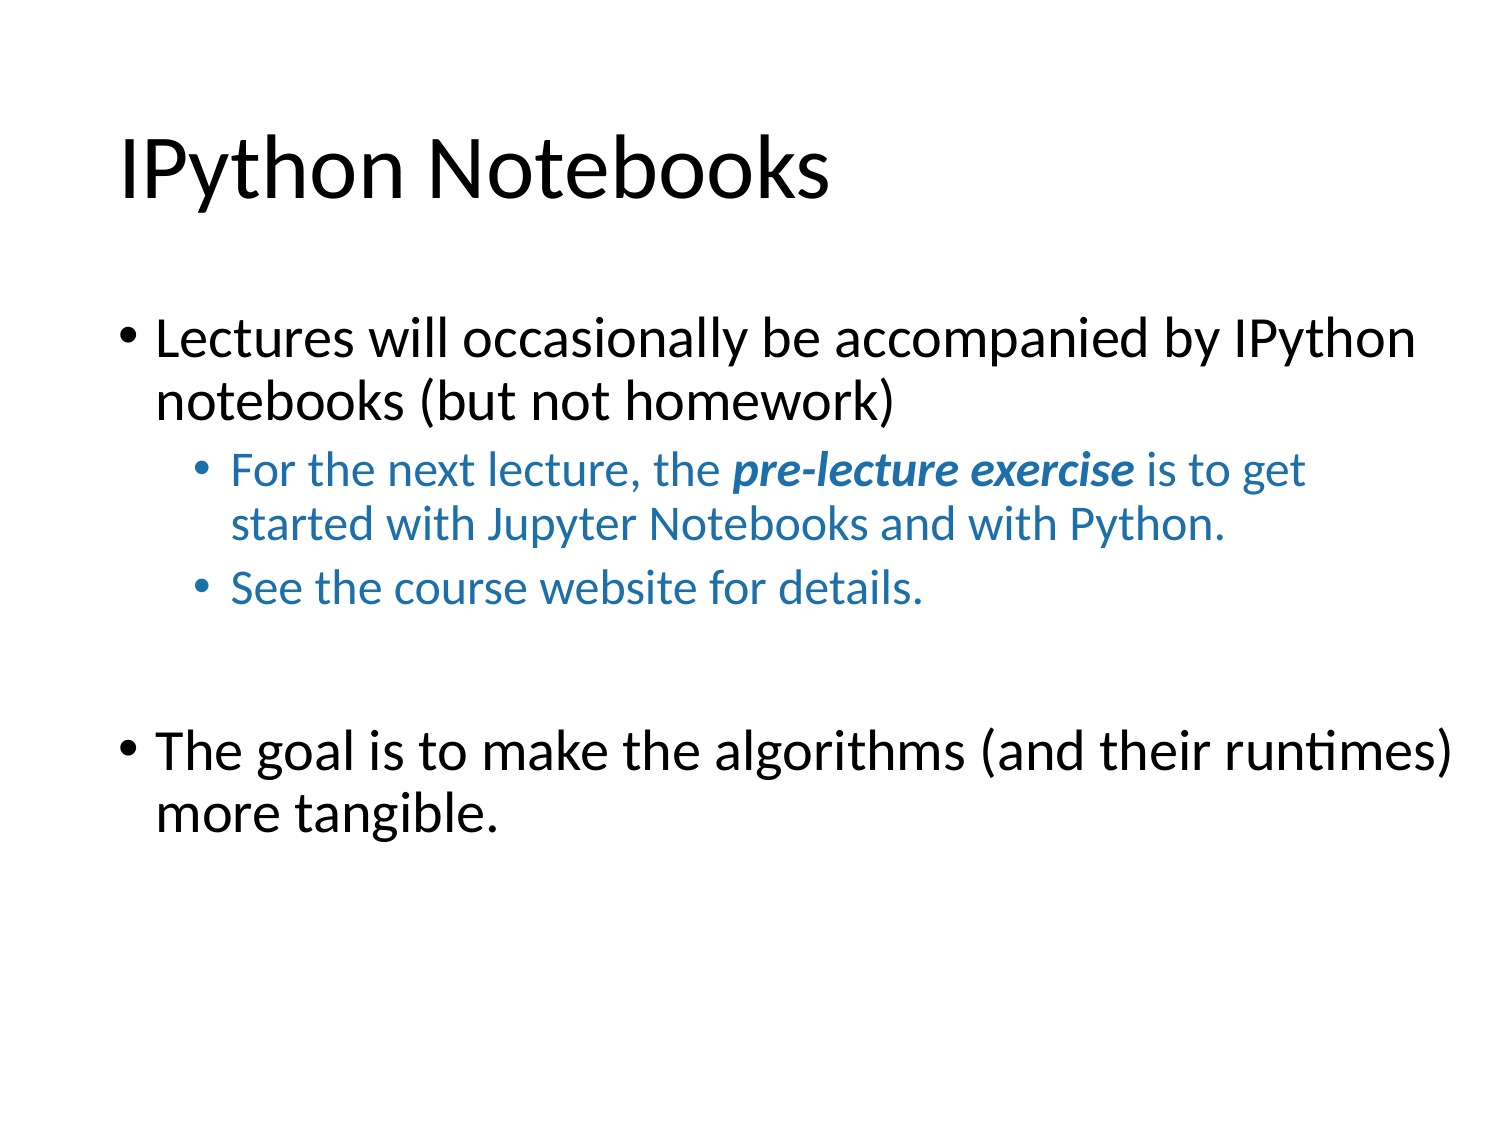

# IPython Notebooks
Lectures will occasionally be accompanied by IPython notebooks (but not homework)
For the next lecture, the pre-lecture exercise is to get started with Jupyter Notebooks and with Python.
See the course website for details.

The goal is to make the algorithms (and their runtimes) more tangible.